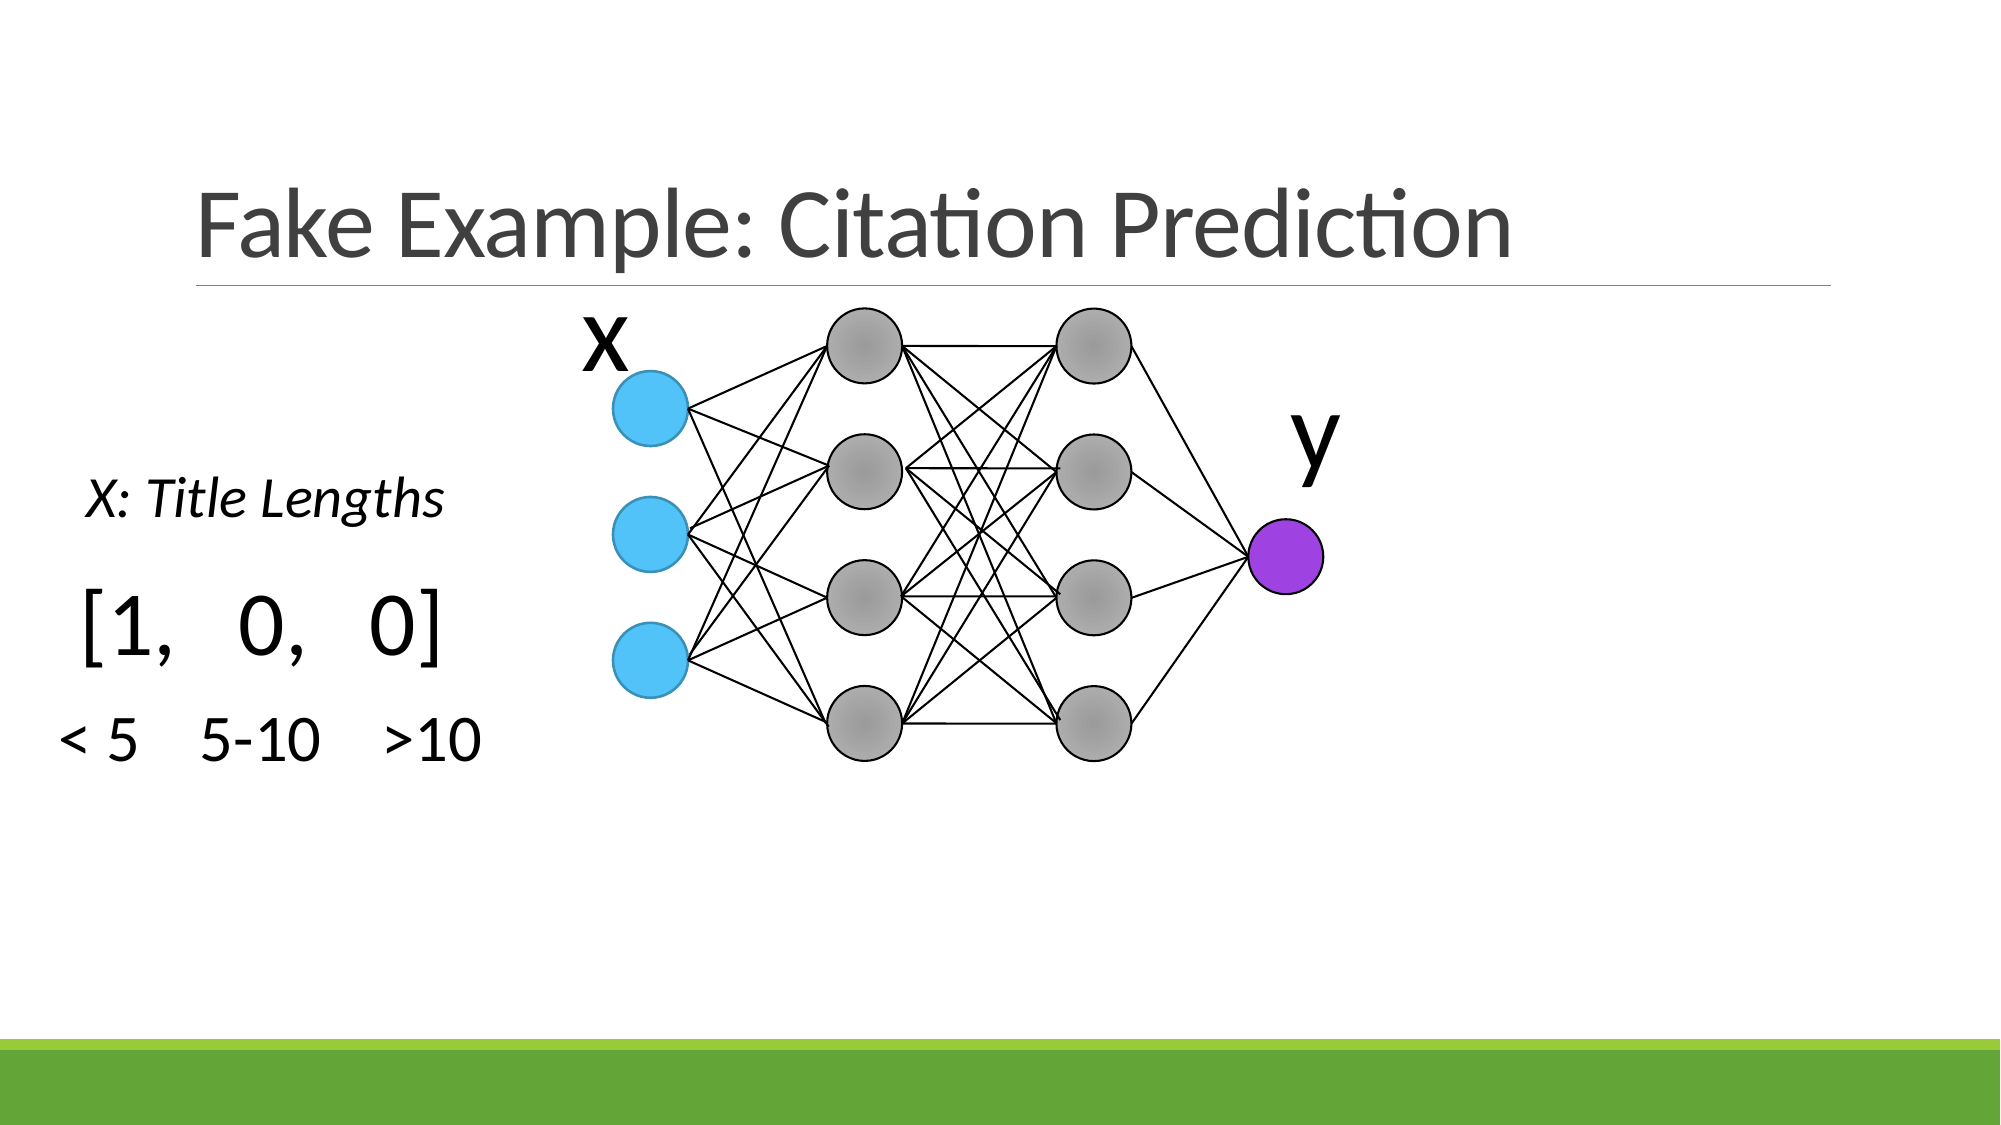

# Fake Example: Citation Prediction
x

y

X: Title Lengths

[1,   0,   0]

< 5    5-10    >10